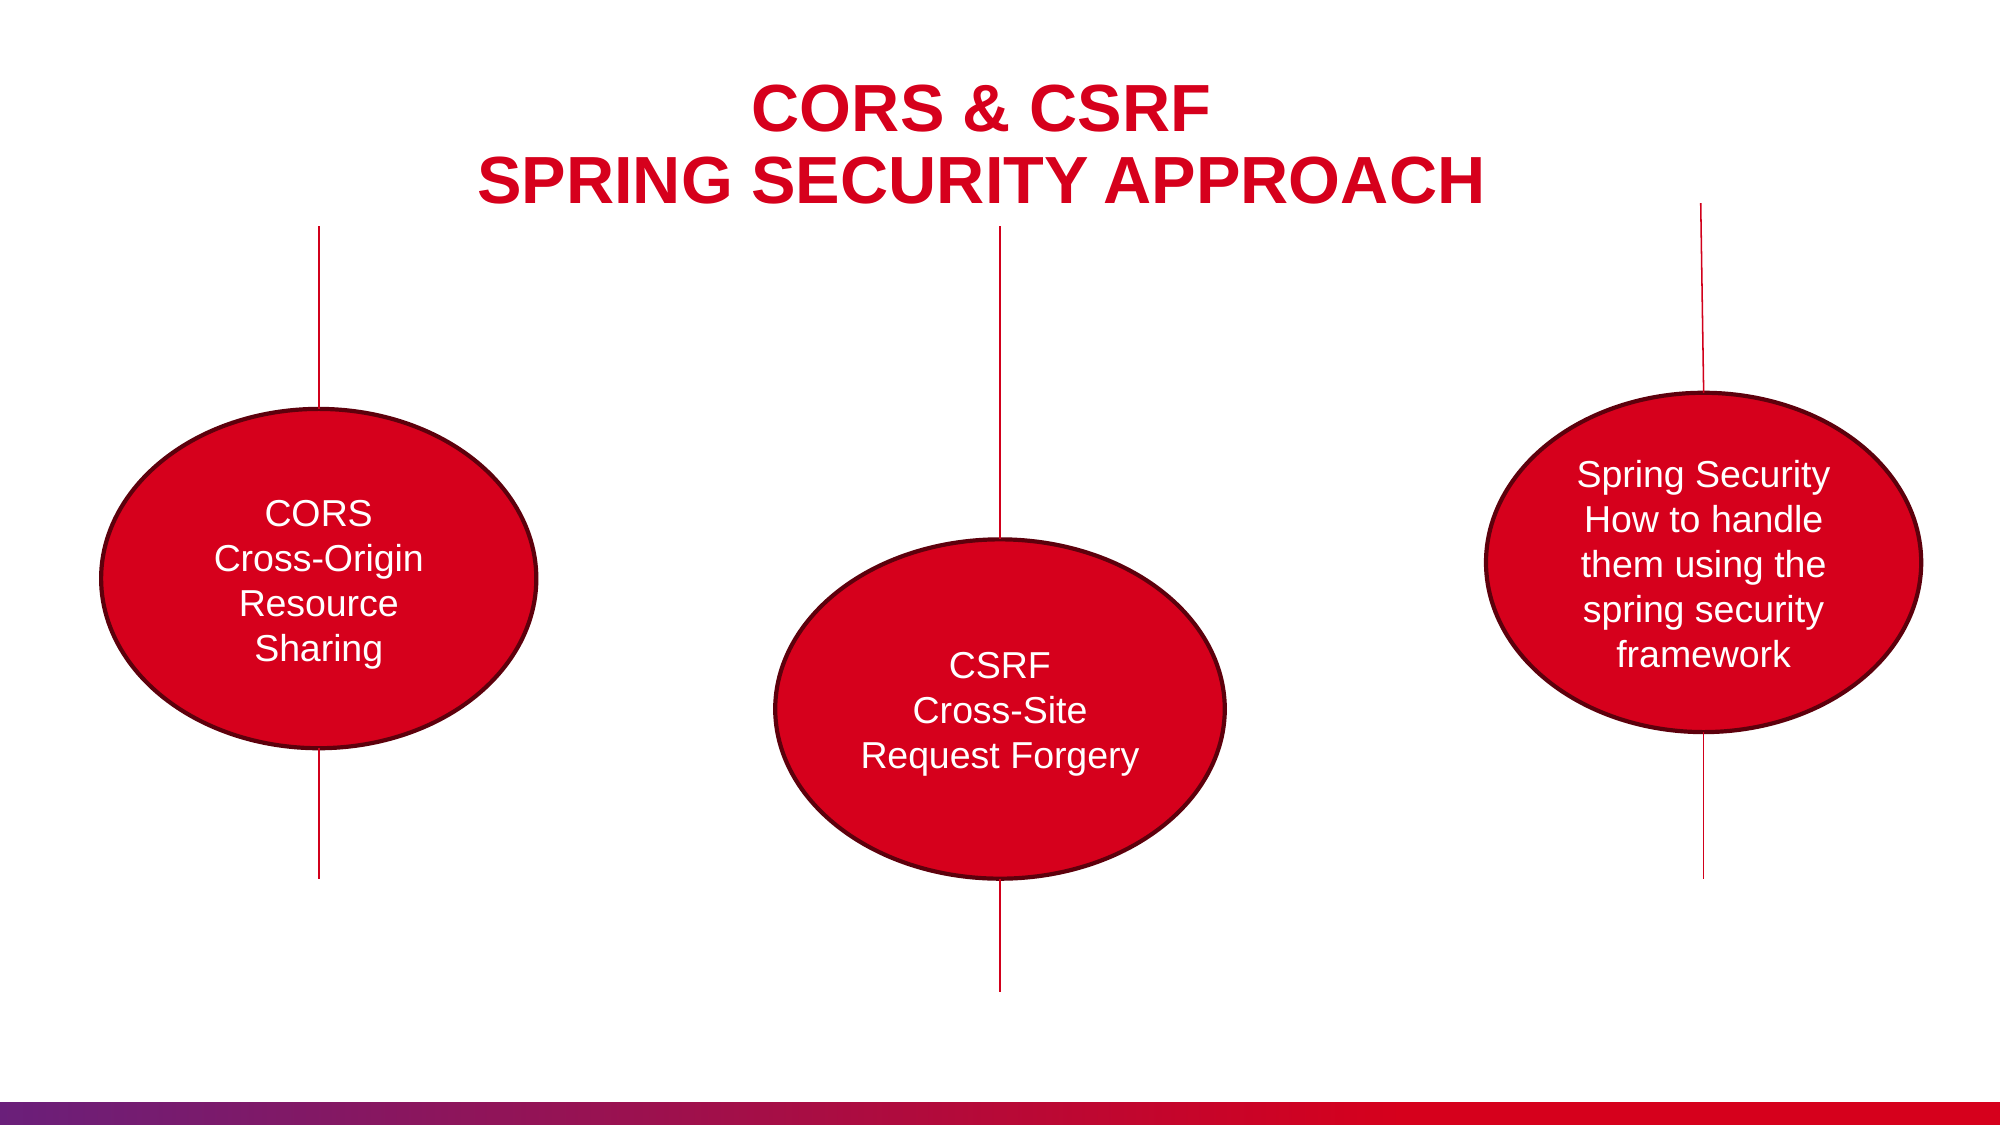

# CORS & CSRF SPRING SECURITY APPROACH
Spring Security
How to handle them using the spring security framework
CORS
Cross-Origin Resource Sharing
CSRF
Cross-Site Request Forgery